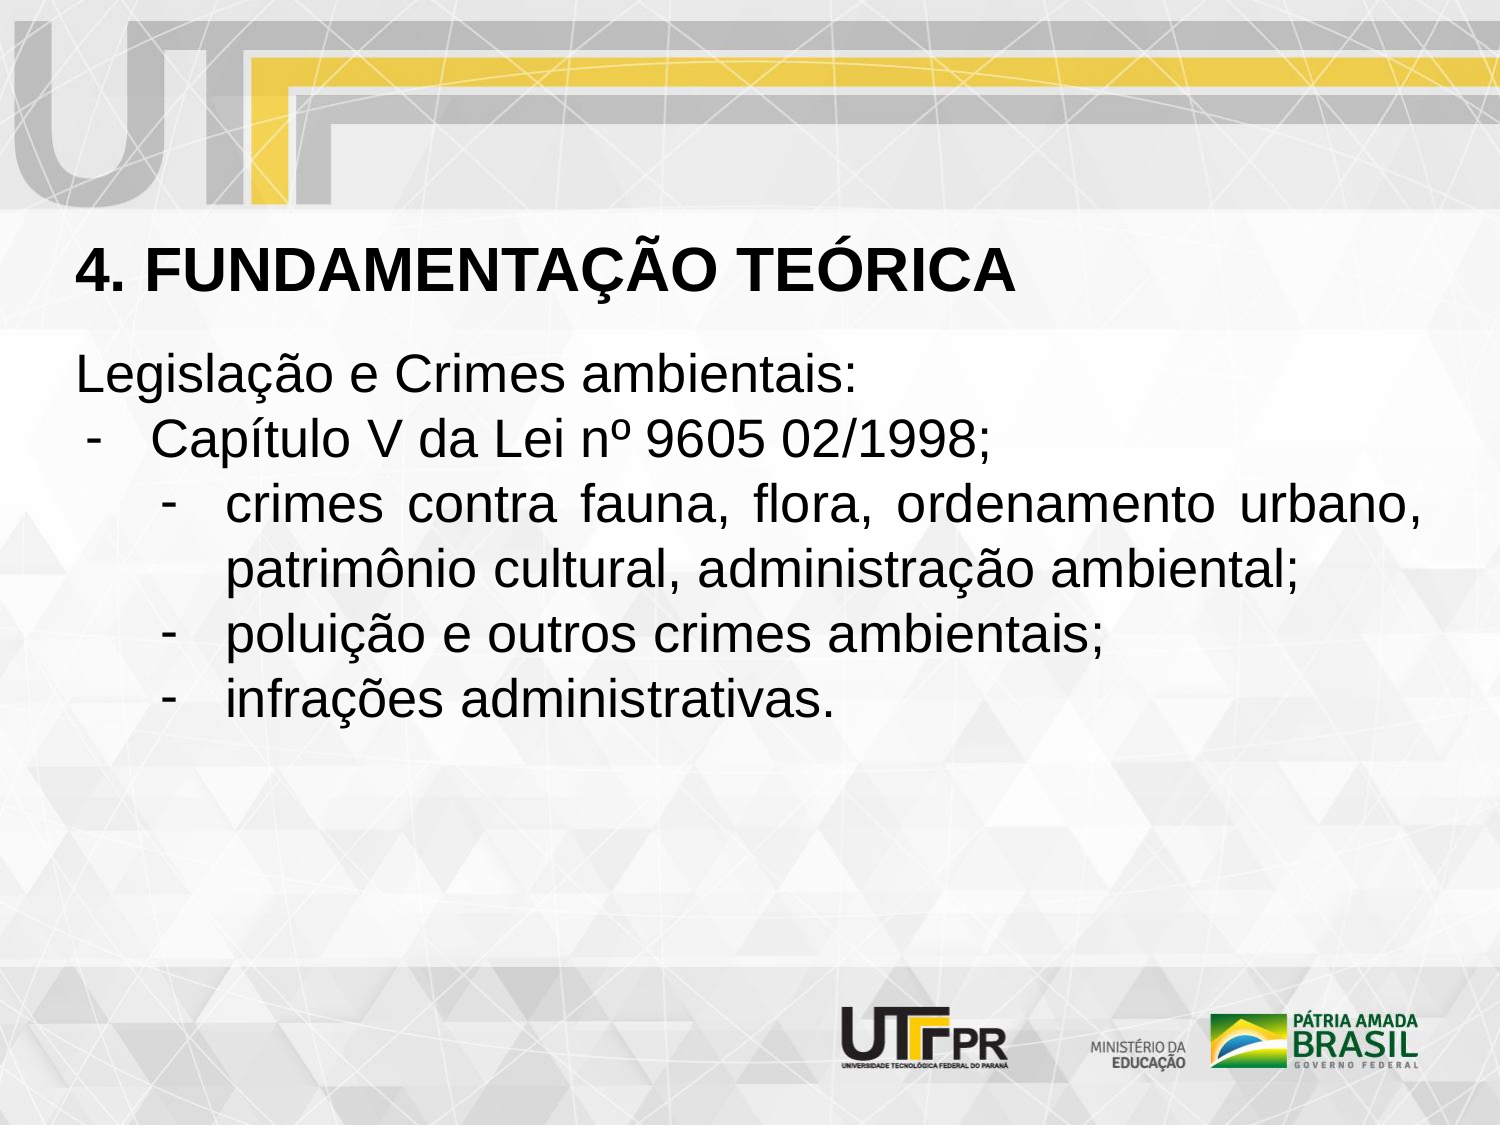

# 4. FUNDAMENTAÇÃO TEÓRICA
Legislação e Crimes ambientais:
Capítulo V da Lei nº 9605 02/1998;
crimes contra fauna, flora, ordenamento urbano, patrimônio cultural, administração ambiental;
poluição e outros crimes ambientais;
infrações administrativas.